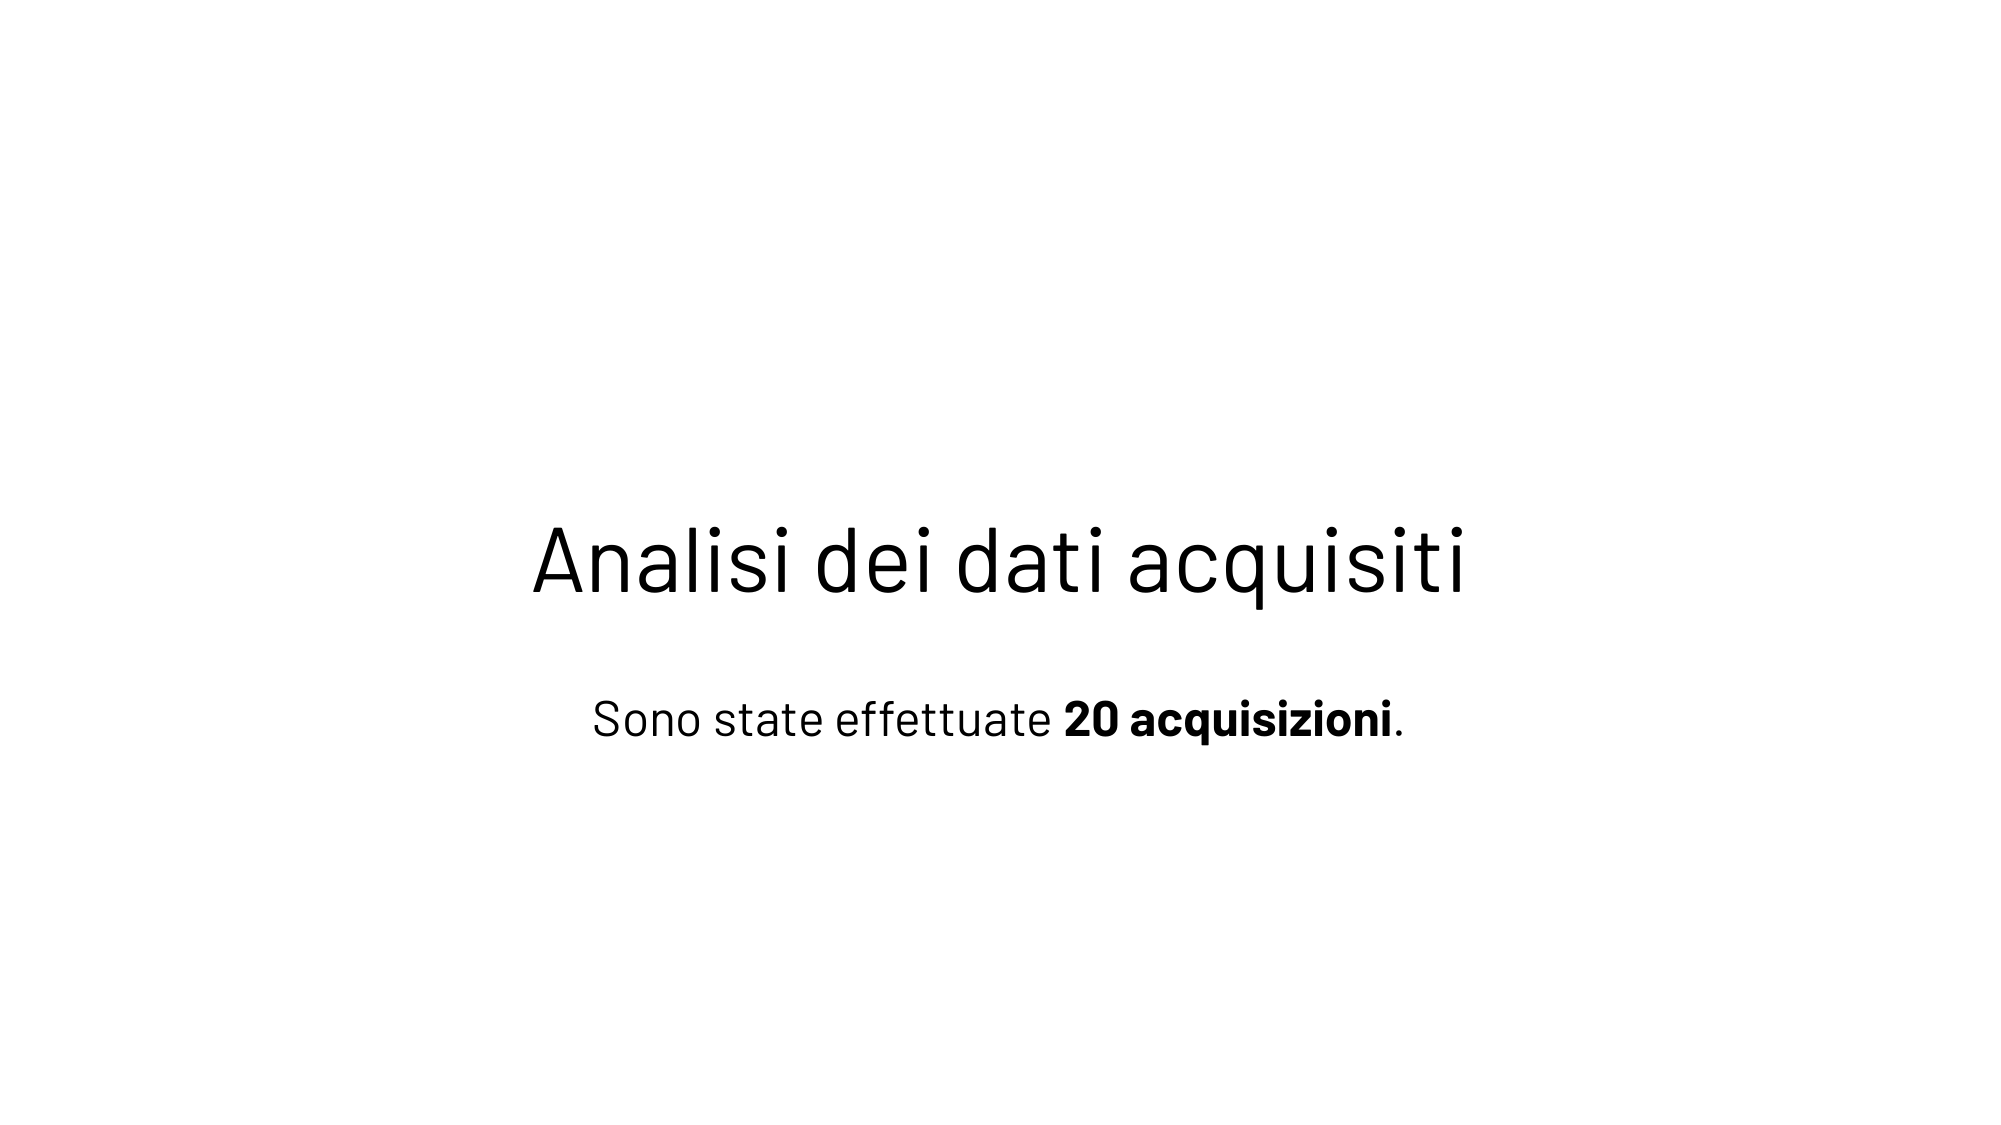

# Analisi dei dati acquisiti
Sono state effettuate 20 acquisizioni.